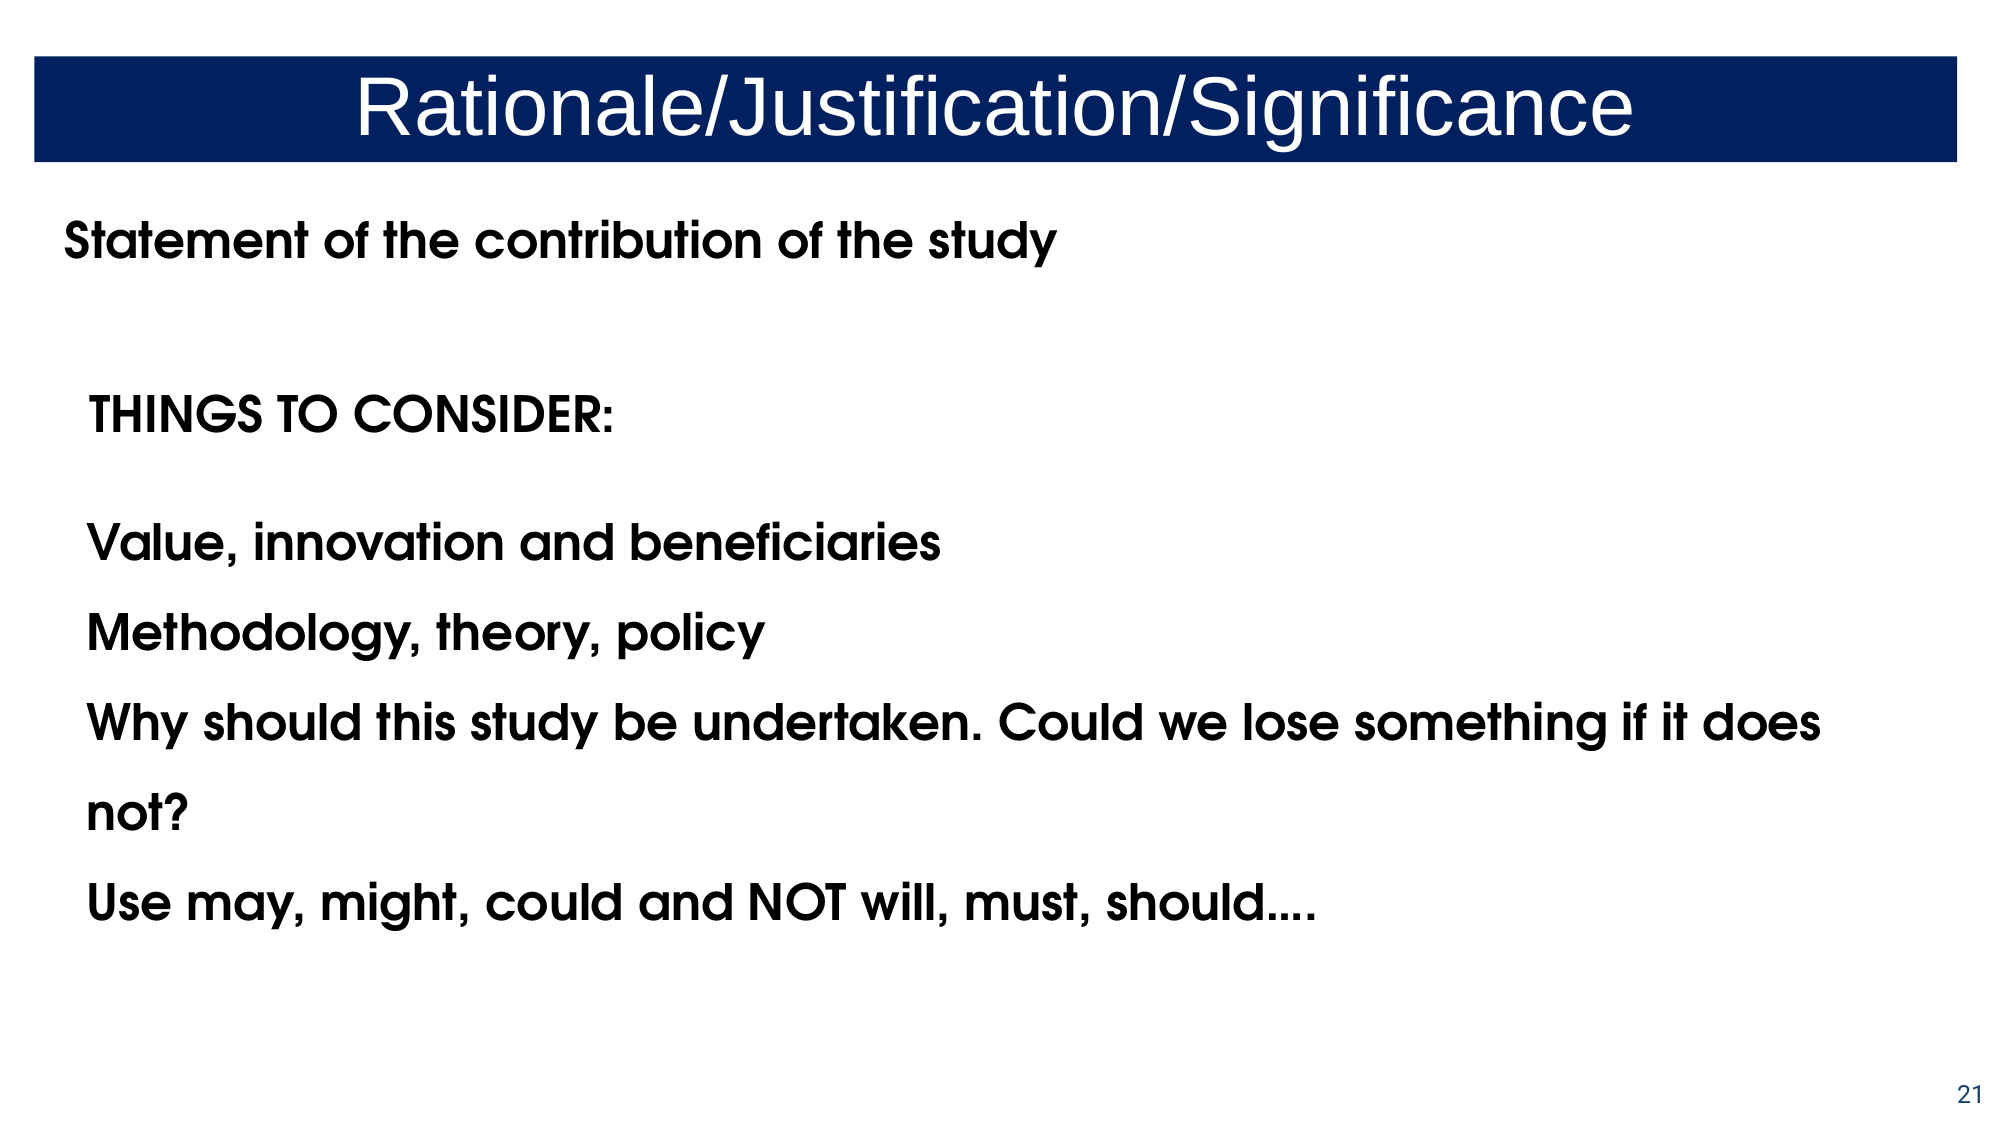

Rationale/Justification/Significance
Statement of the contribution of the study
THINGS TO CONSIDER:
Value, innovation and beneficiaries
Methodology, theory, policy
Why should this study be undertaken. Could we lose something if it does not?
Use may, might, could and NOT will, must, should….

21